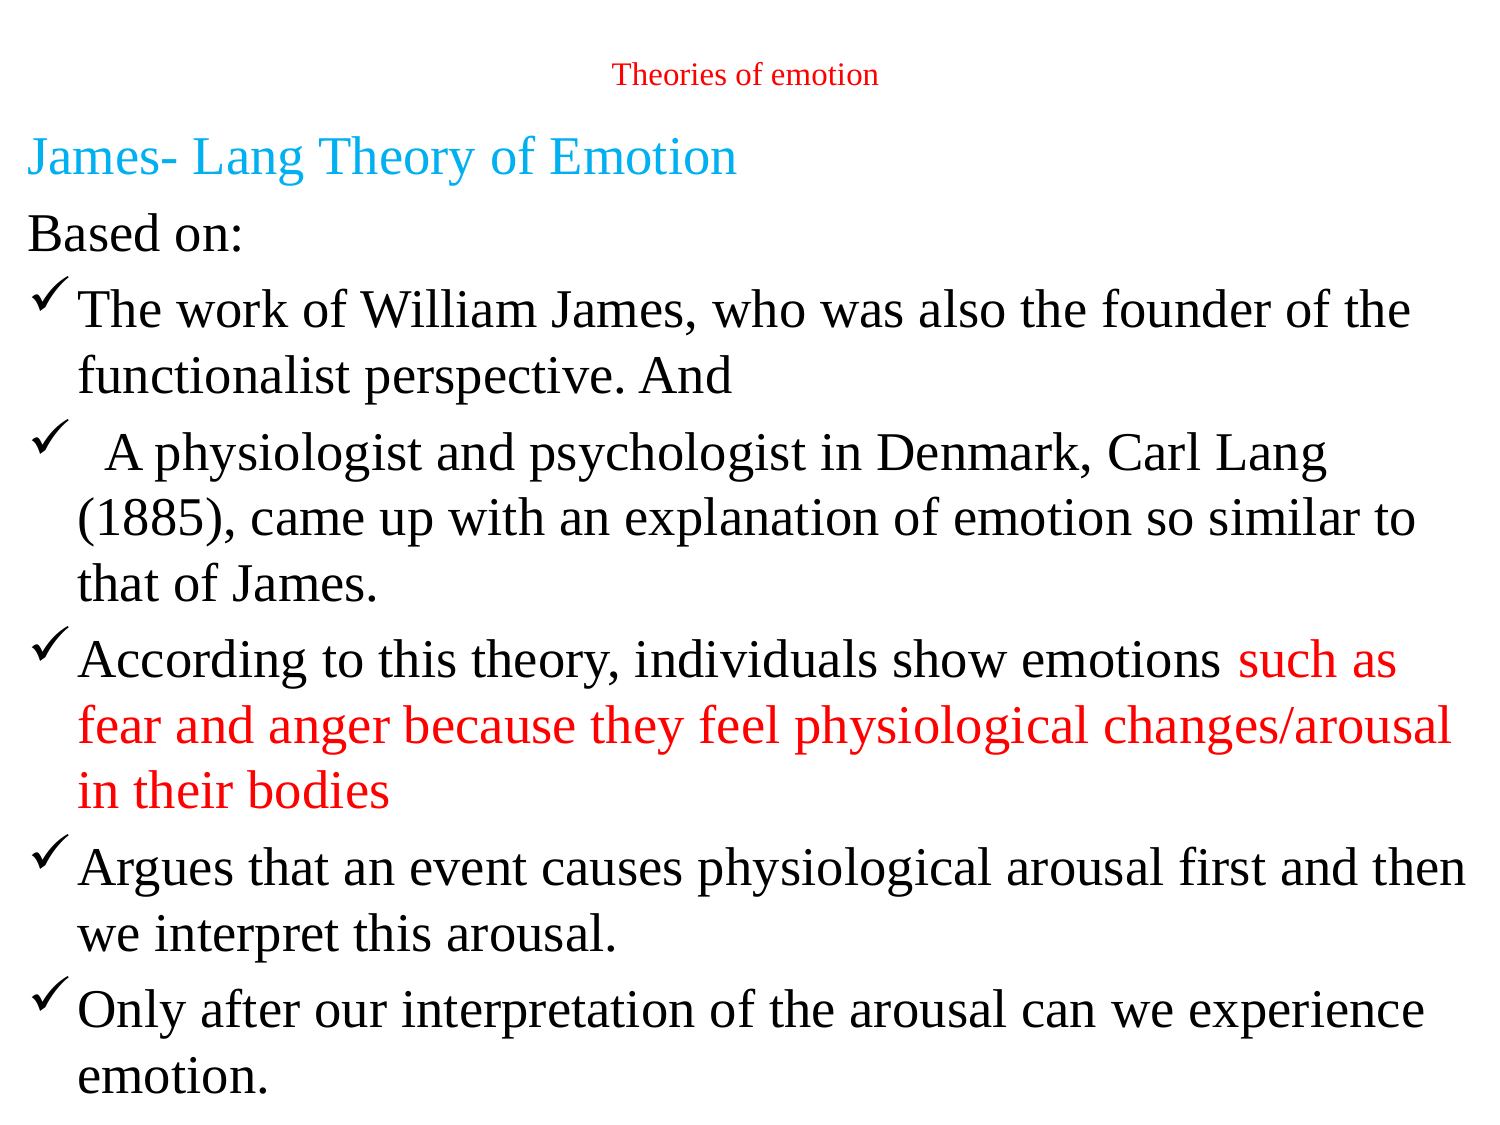

# Theories of emotion
James- Lang Theory of Emotion
Based on:
The work of William James, who was also the founder of the functionalist perspective. And
  A physiologist and psychologist in Denmark, Carl Lang (1885), came up with an explanation of emotion so similar to that of James.
According to this theory, individuals show emotions such as fear and anger because they feel physiological changes/arousal in their bodies
Argues that an event causes physiological arousal first and then we interpret this arousal.
Only after our interpretation of the arousal can we experience emotion.